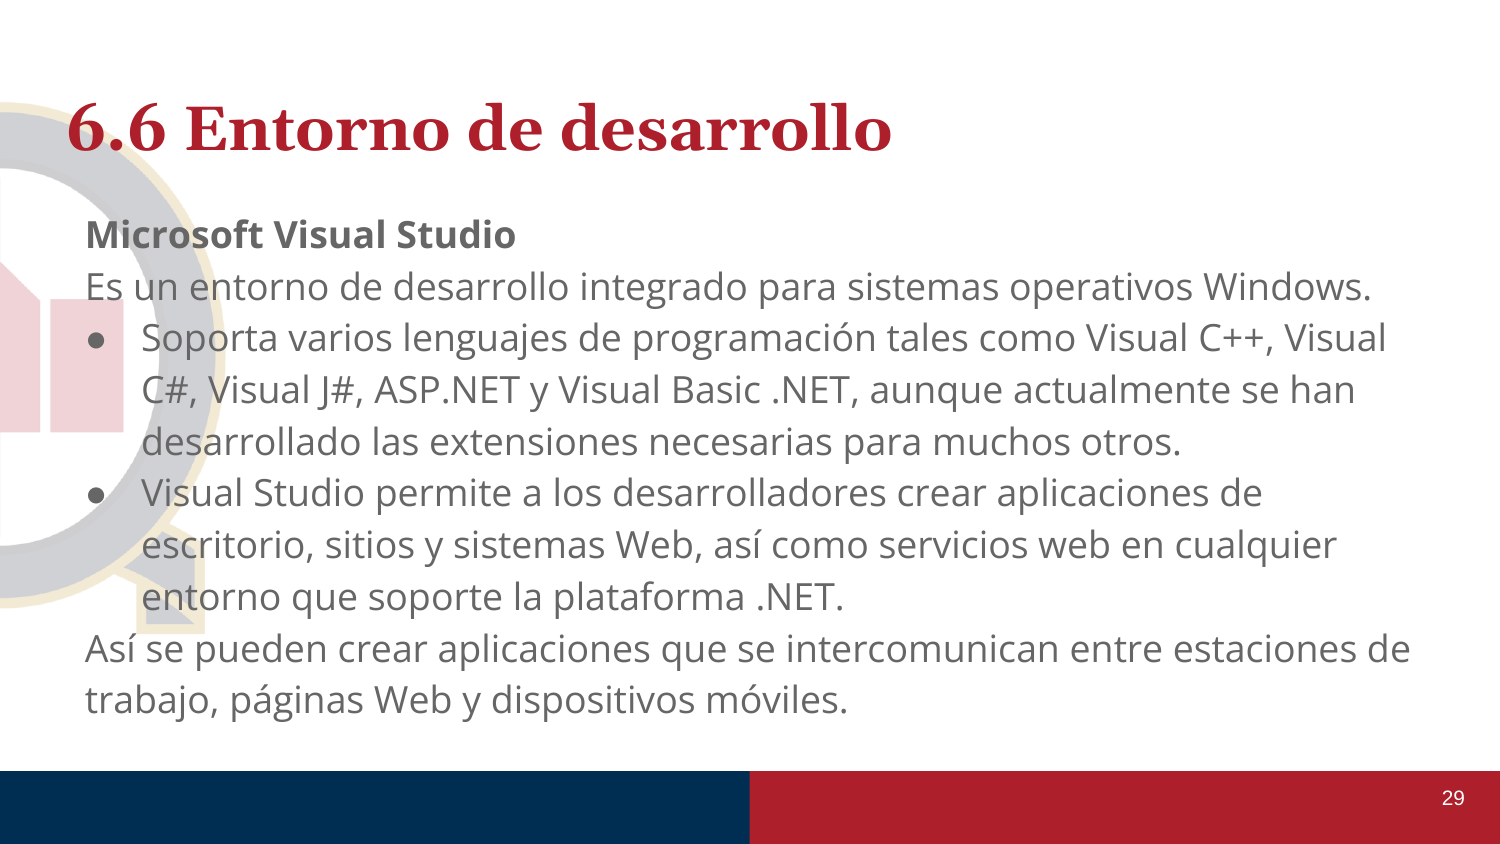

# 6.6 Entorno de desarrollo
Microsoft Visual Studio
Es un entorno de desarrollo integrado para sistemas operativos Windows.
Soporta varios lenguajes de programación tales como Visual C++, Visual C#, Visual J#, ASP.NET y Visual Basic .NET, aunque actualmente se han desarrollado las extensiones necesarias para muchos otros.
Visual Studio permite a los desarrolladores crear aplicaciones de escritorio, sitios y sistemas Web, así como servicios web en cualquier entorno que soporte la plataforma .NET.
Así se pueden crear aplicaciones que se intercomunican entre estaciones de trabajo, páginas Web y dispositivos móviles.
29